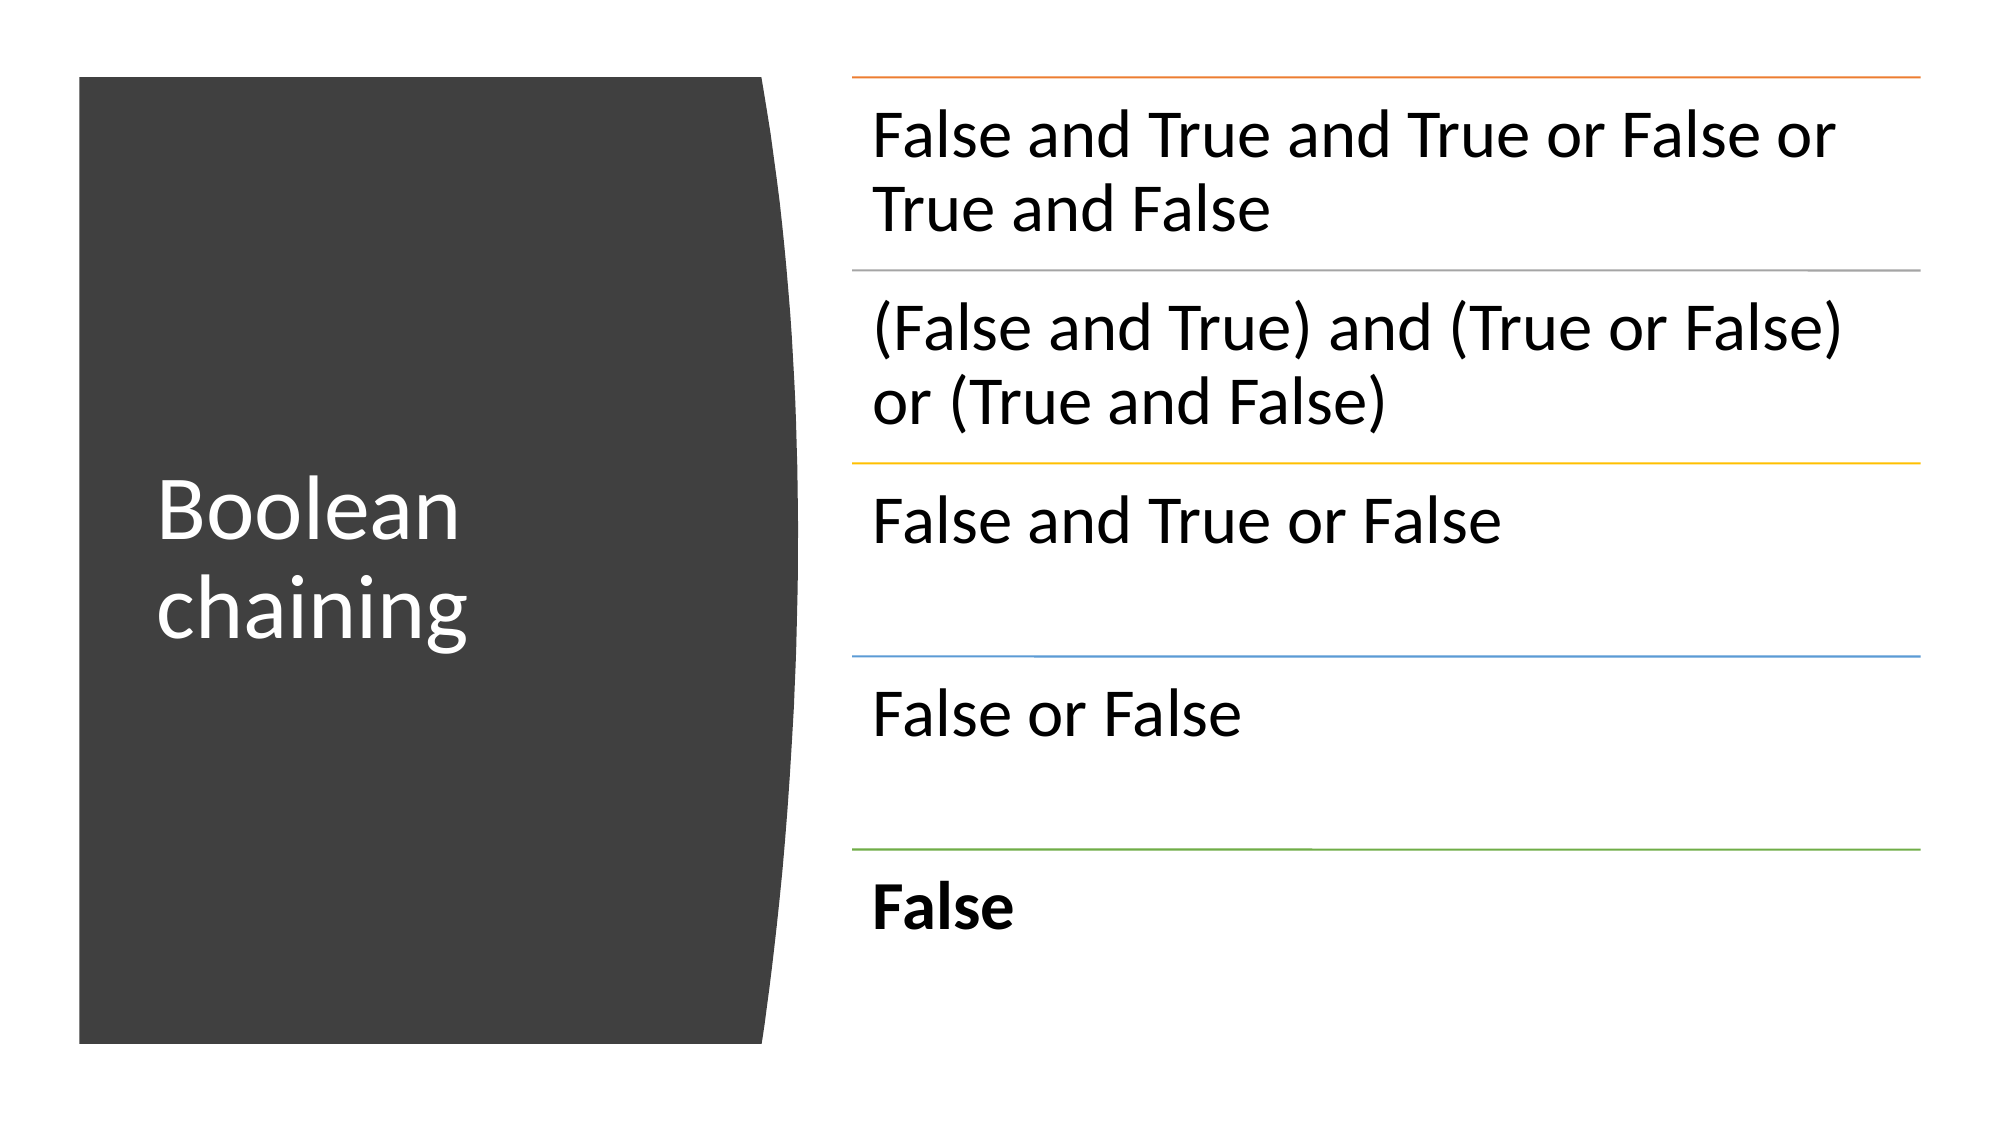

False and True and True or False or True and False
(False and True) and (True or False) or (True and False)
False and True or False
False or False
False

# Boolean chaining